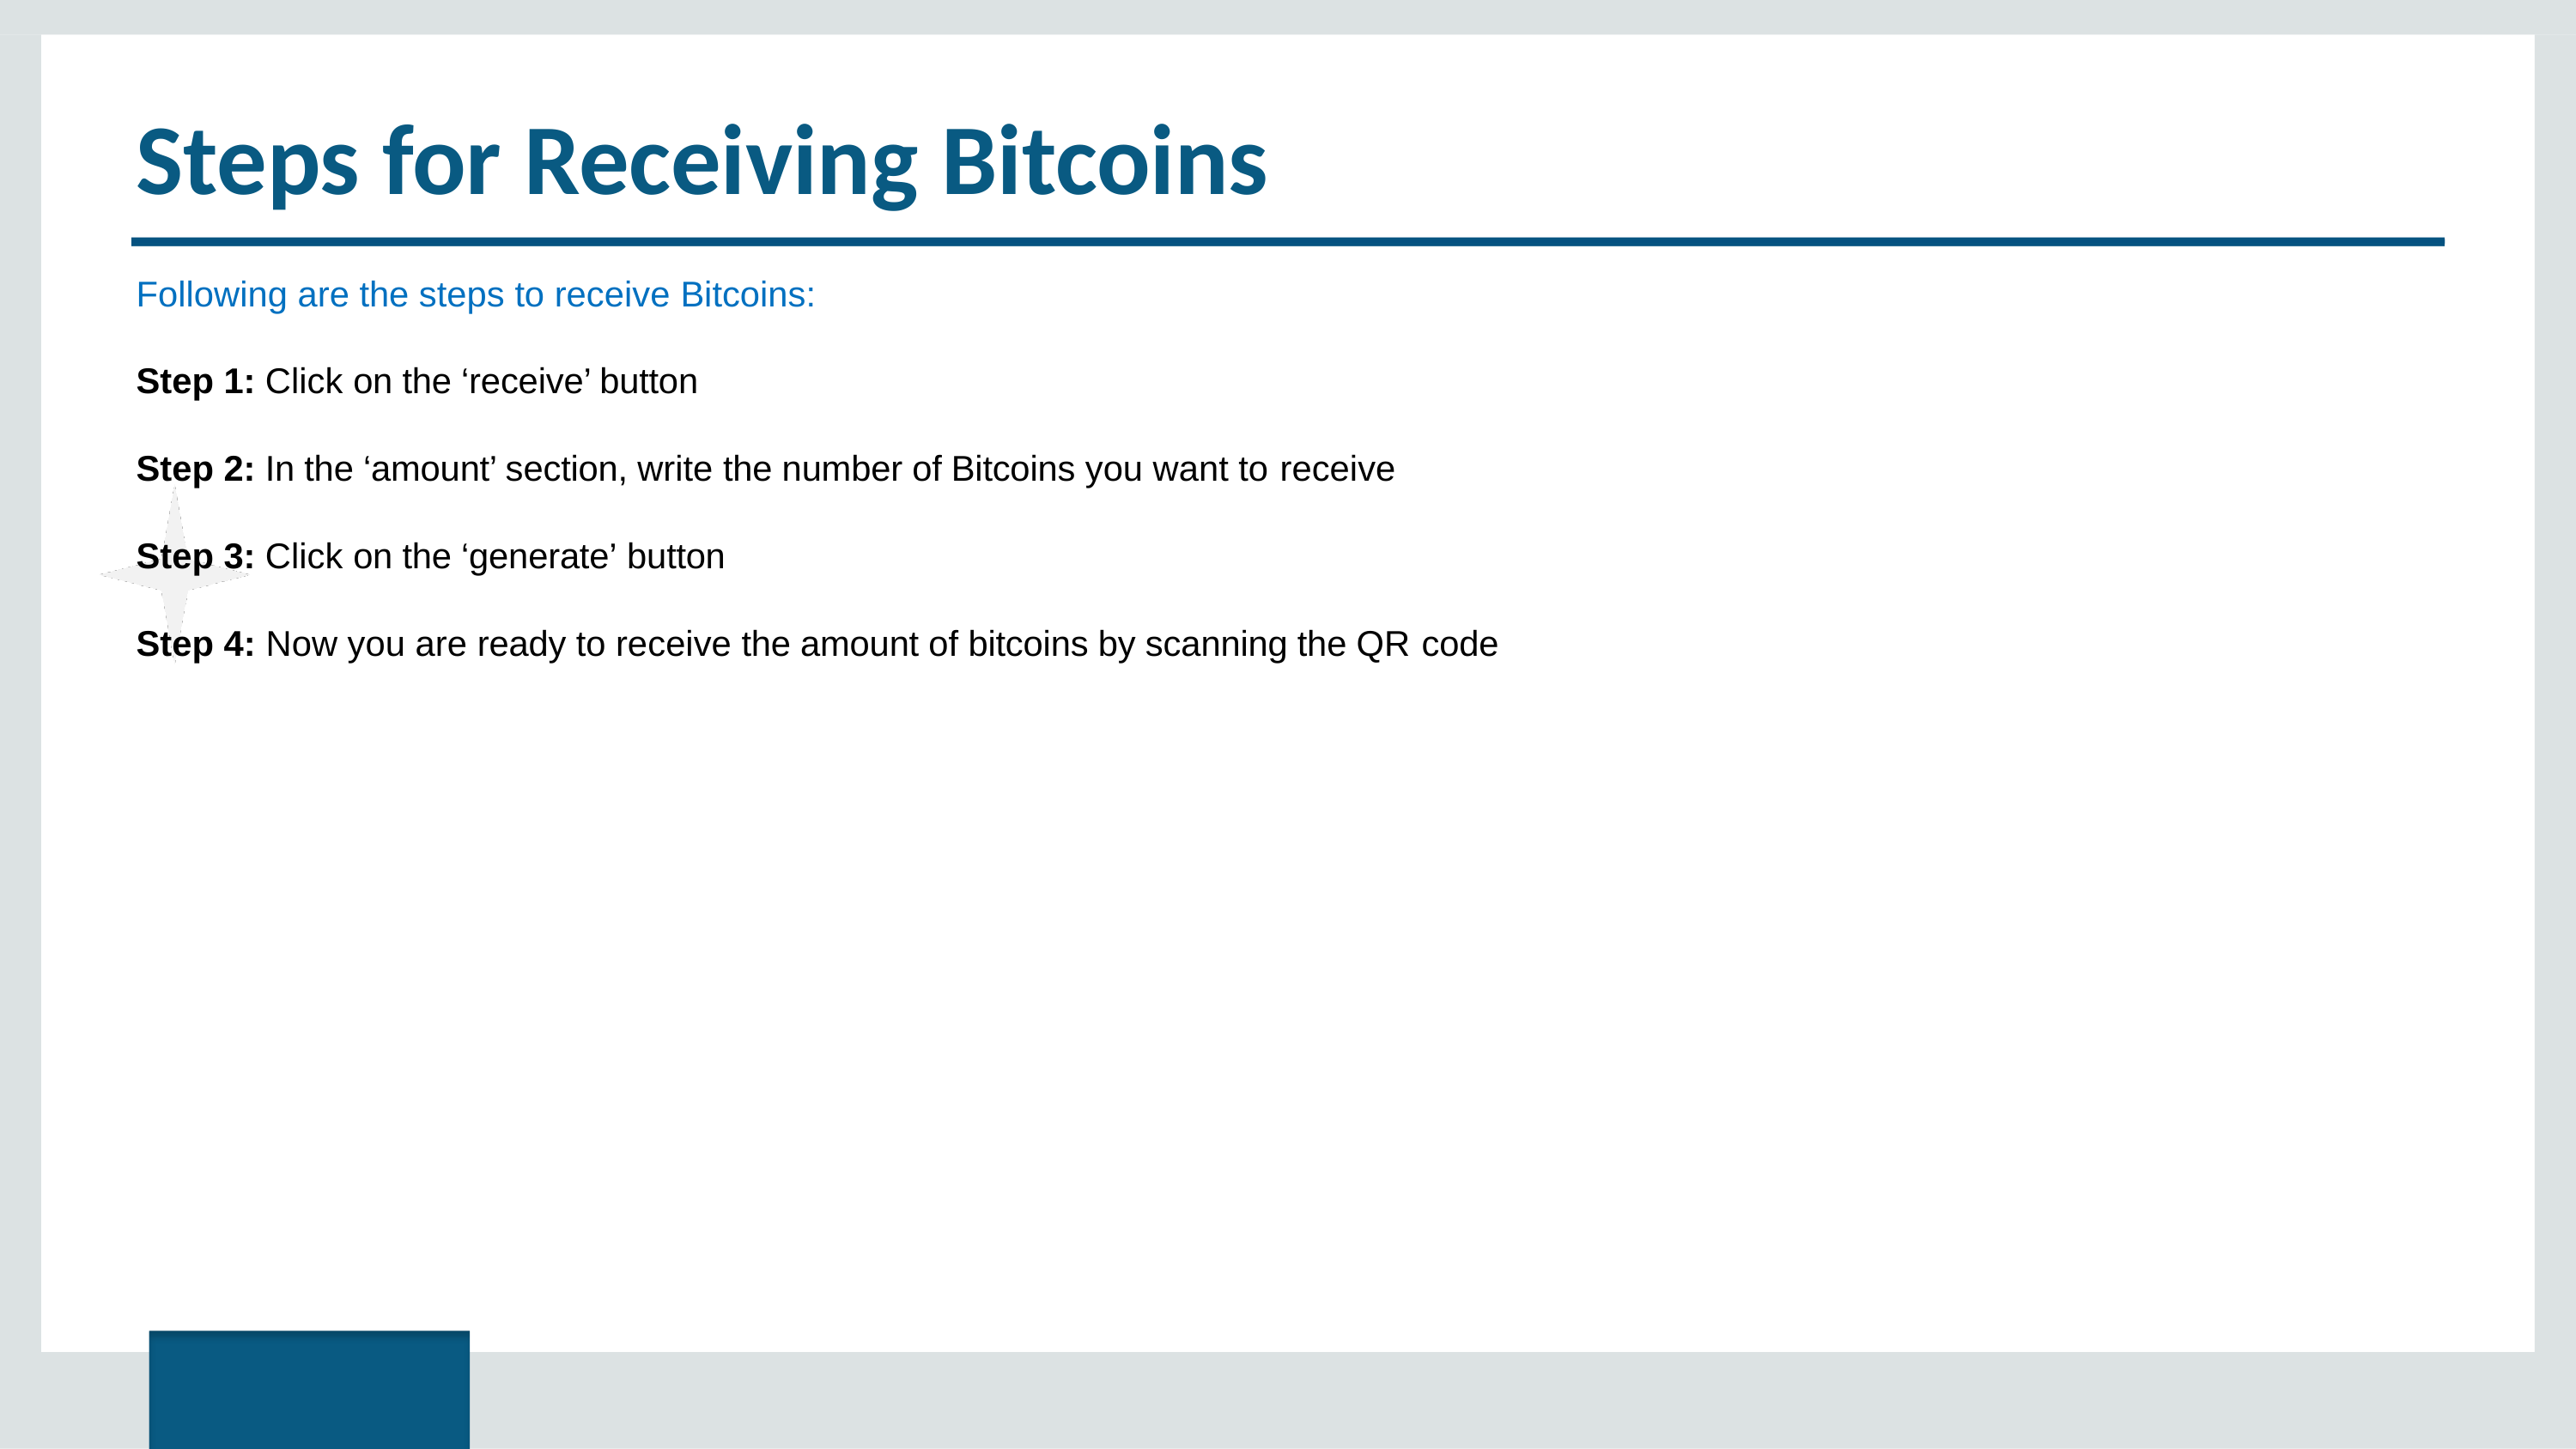

# Steps for Receiving Bitcoins

Following are the steps to receive Bitcoins:

Step 1: Click on the ‘receive’ button

Step 2: In the ‘amount’ section, write the number of Bitcoins you want to receive

Step 3: Click on the ‘generate’ button

Step 4: Now you are ready to receive the amount of bitcoins by scanning the QR code